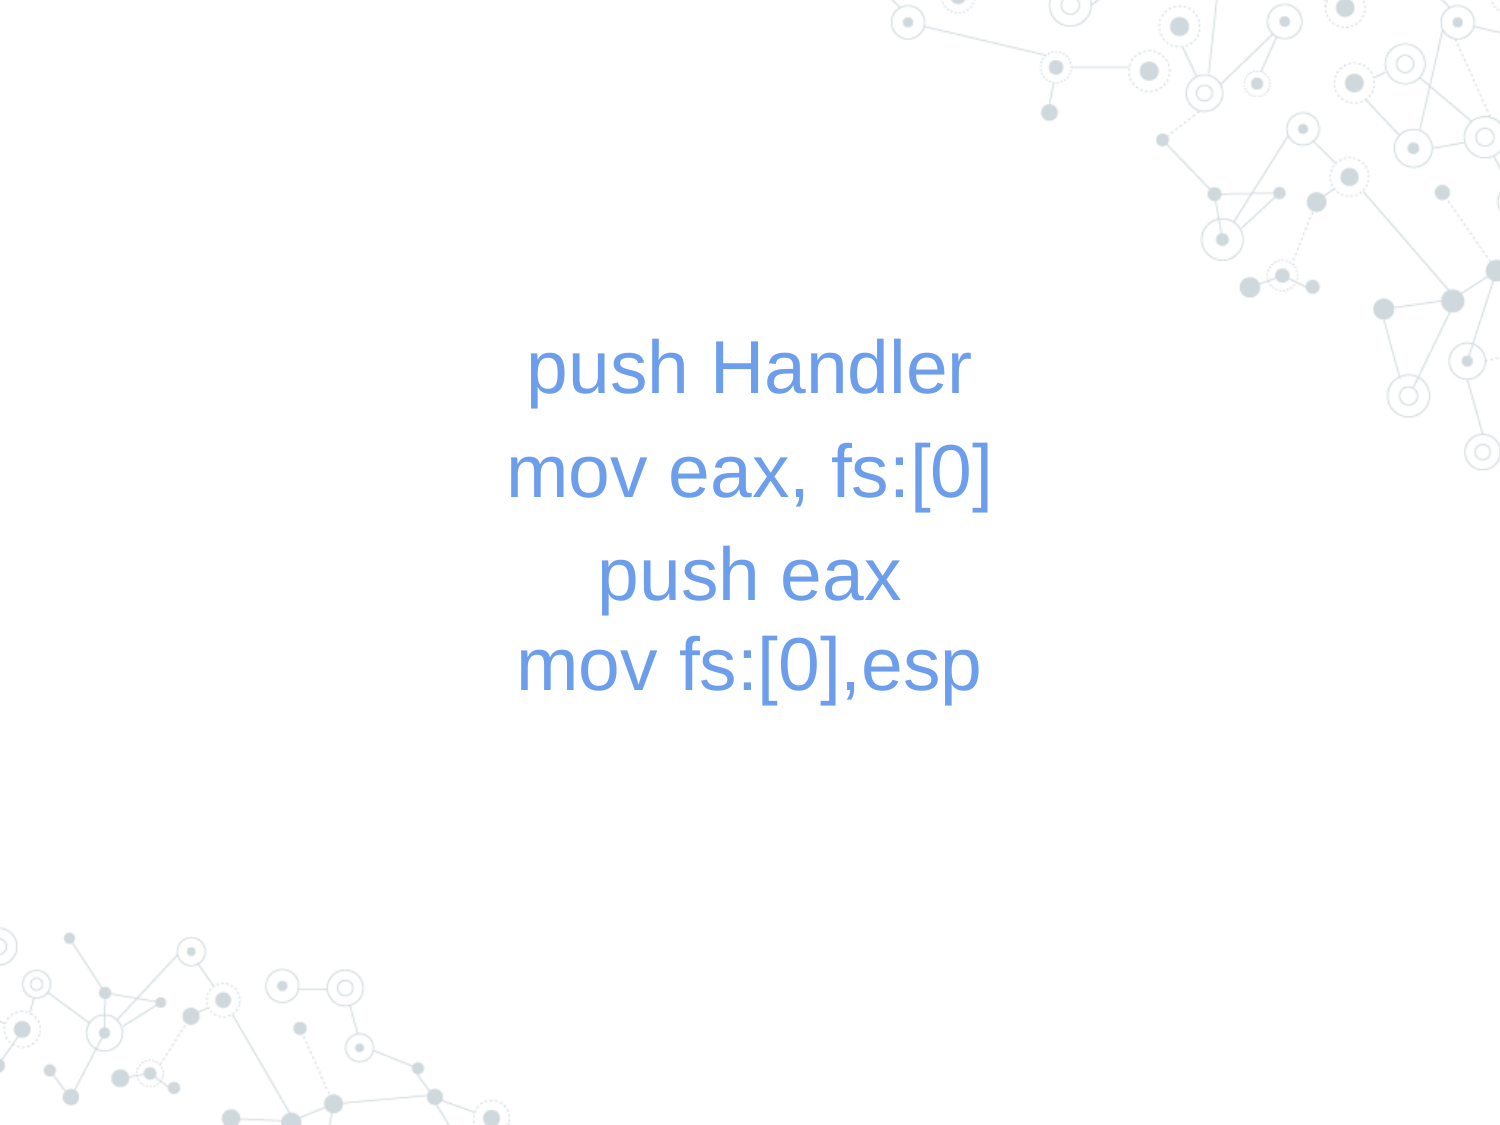

push Handler
mov eax, fs:[0]
push eax
mov fs:[0],esp